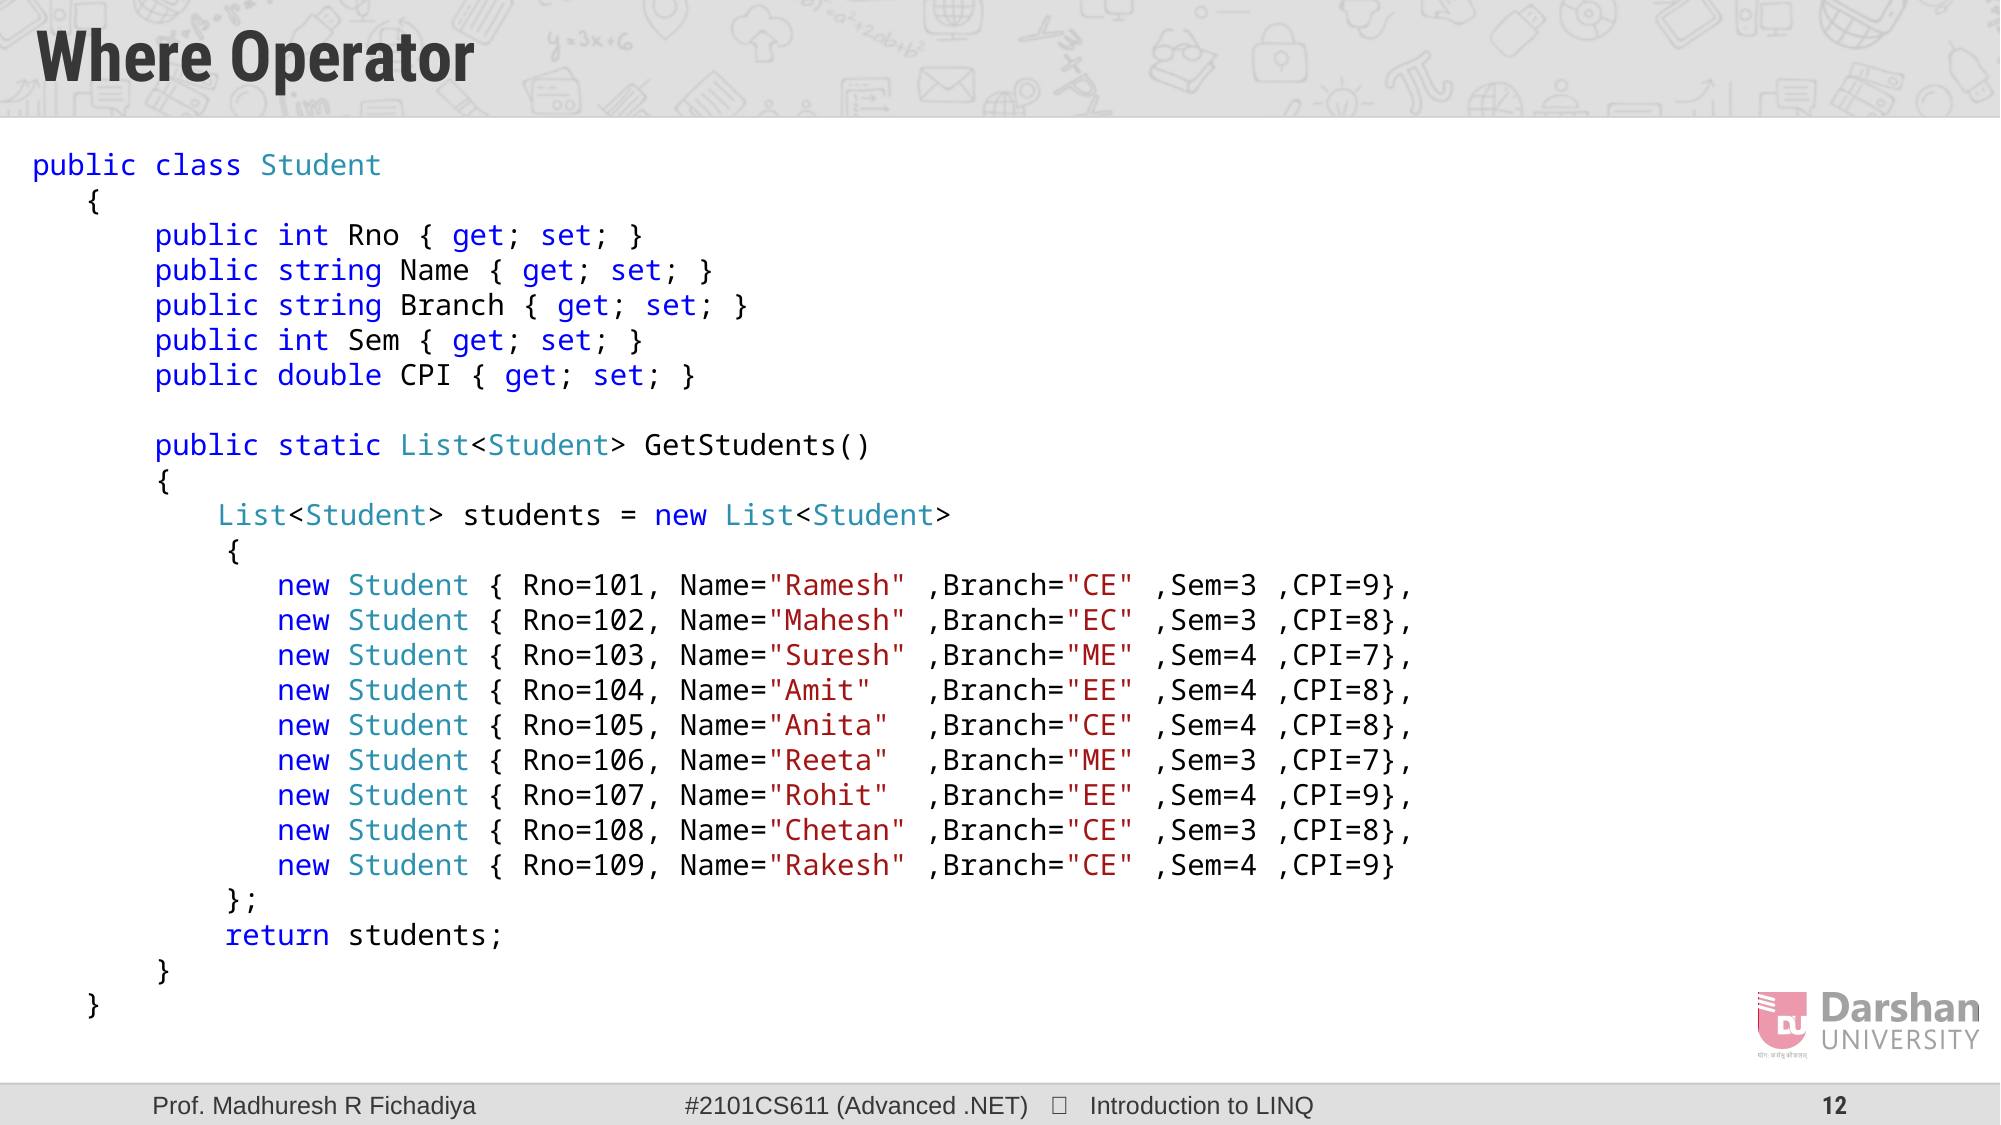

# Where Operator
 public class Student
    {
        public int Rno { get; set; }
        public string Name { get; set; }
        public string Branch { get; set; }
        public int Sem { get; set; }
        public double CPI { get; set; }

        public static List<Student> GetStudents()
        {
  	   List<Student> students = new List<Student>
            {
               new Student { Rno=101, Name="Ramesh" ,Branch="CE" ,Sem=3 ,CPI=9},
               new Student { Rno=102, Name="Mahesh" ,Branch="EC" ,Sem=3 ,CPI=8},
               new Student { Rno=103, Name="Suresh" ,Branch="ME" ,Sem=4 ,CPI=7},
               new Student { Rno=104, Name="Amit"   ,Branch="EE" ,Sem=4 ,CPI=8},
               new Student { Rno=105, Name="Anita"  ,Branch="CE" ,Sem=4 ,CPI=8},
               new Student { Rno=106, Name="Reeta"  ,Branch="ME" ,Sem=3 ,CPI=7},
               new Student { Rno=107, Name="Rohit"  ,Branch="EE" ,Sem=4 ,CPI=9},
               new Student { Rno=108, Name="Chetan" ,Branch="CE" ,Sem=3 ,CPI=8},
               new Student { Rno=109, Name="Rakesh" ,Branch="CE" ,Sem=4 ,CPI=9}
            };
            return students;
        }
    }